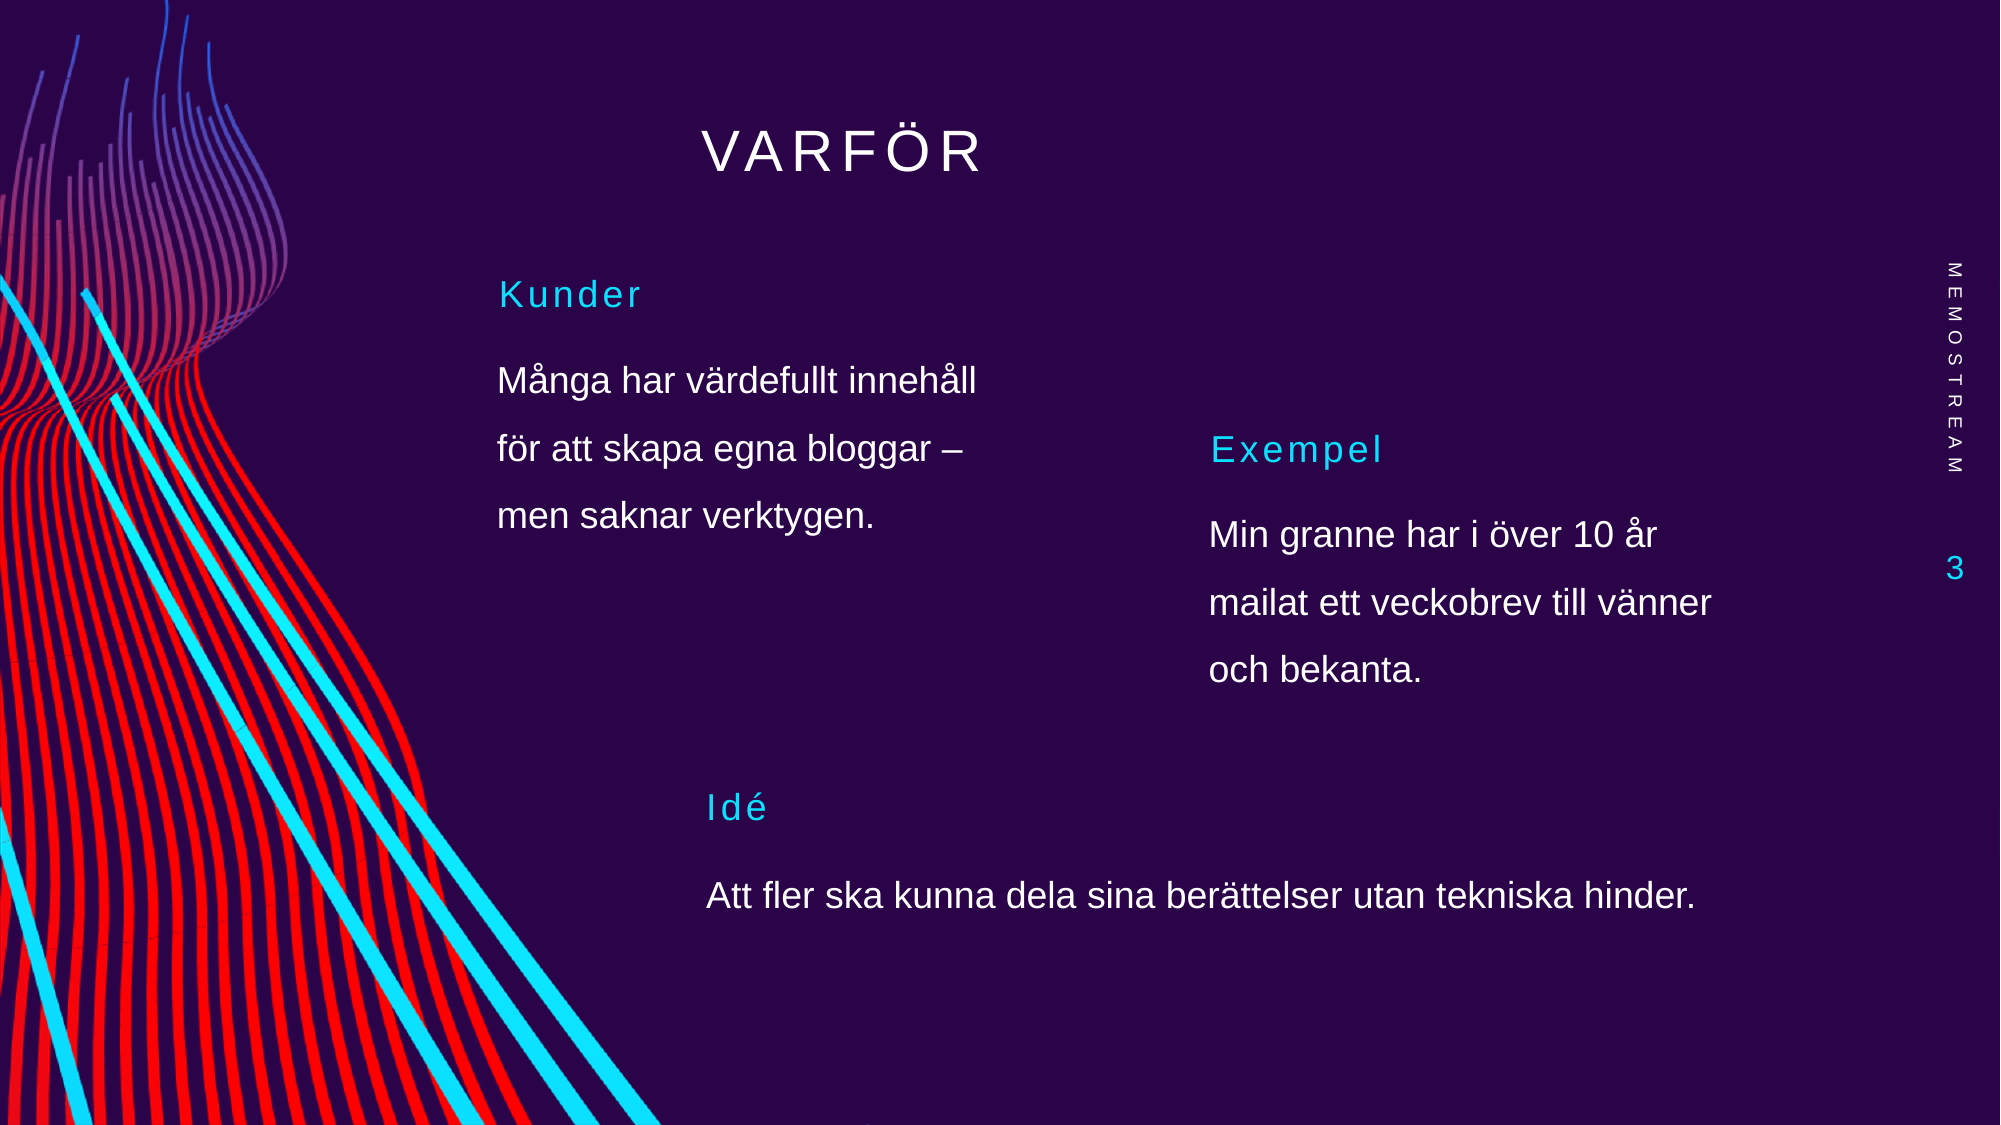

# Varför
memostream
Kunder
Många har värdefullt innehåll  för att skapa egna bloggar – men saknar verktygen.
Exempel
Min granne har i över 10 år mailat ett veckobrev till vänner och bekanta.
3
Idé
Att fler ska kunna dela sina berättelser utan tekniska hinder.